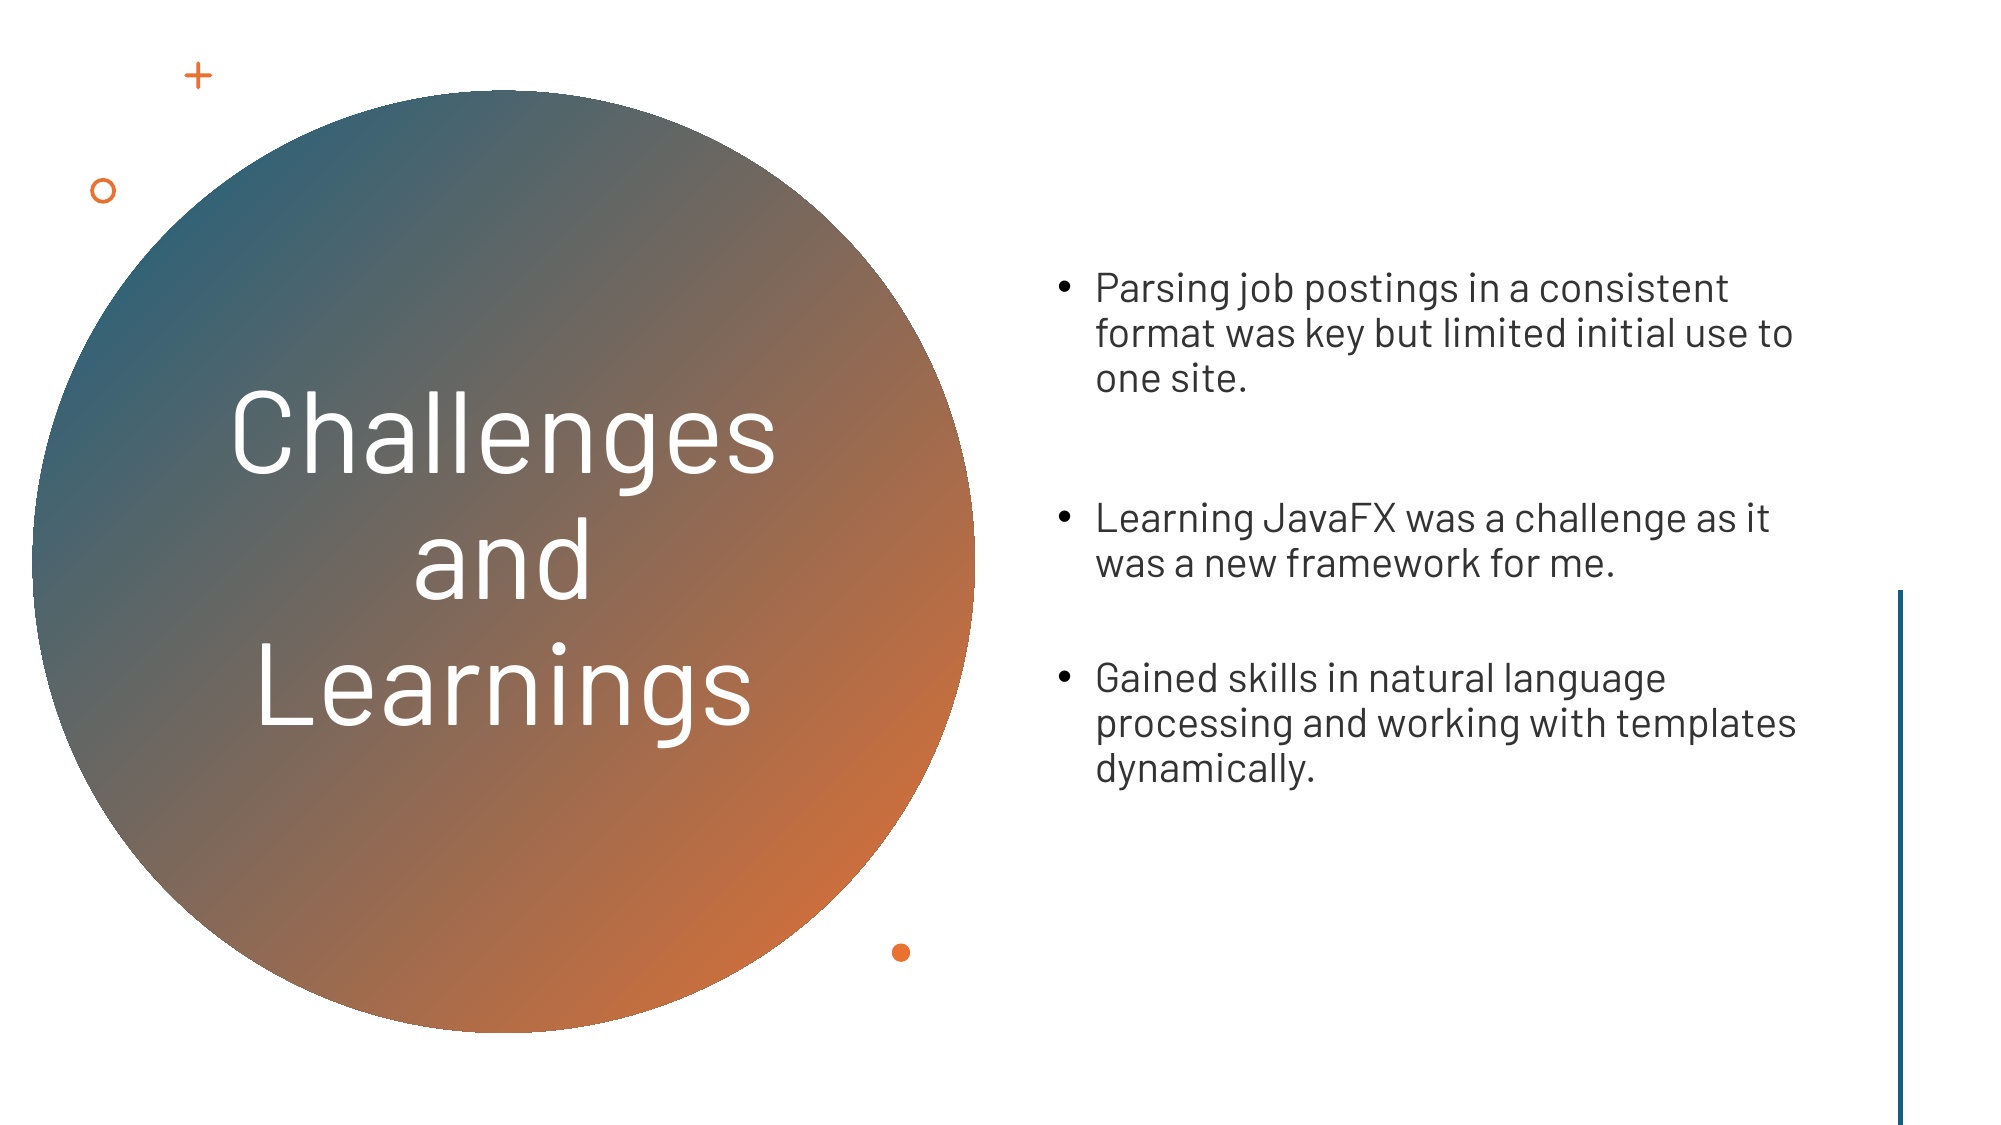

Parsing job postings in a consistent format was key but limited initial use to one site.

Learning JavaFX was a challenge as it was a new framework for me.
Gained skills in natural language processing and working with templates dynamically.

# Challenges and Learnings